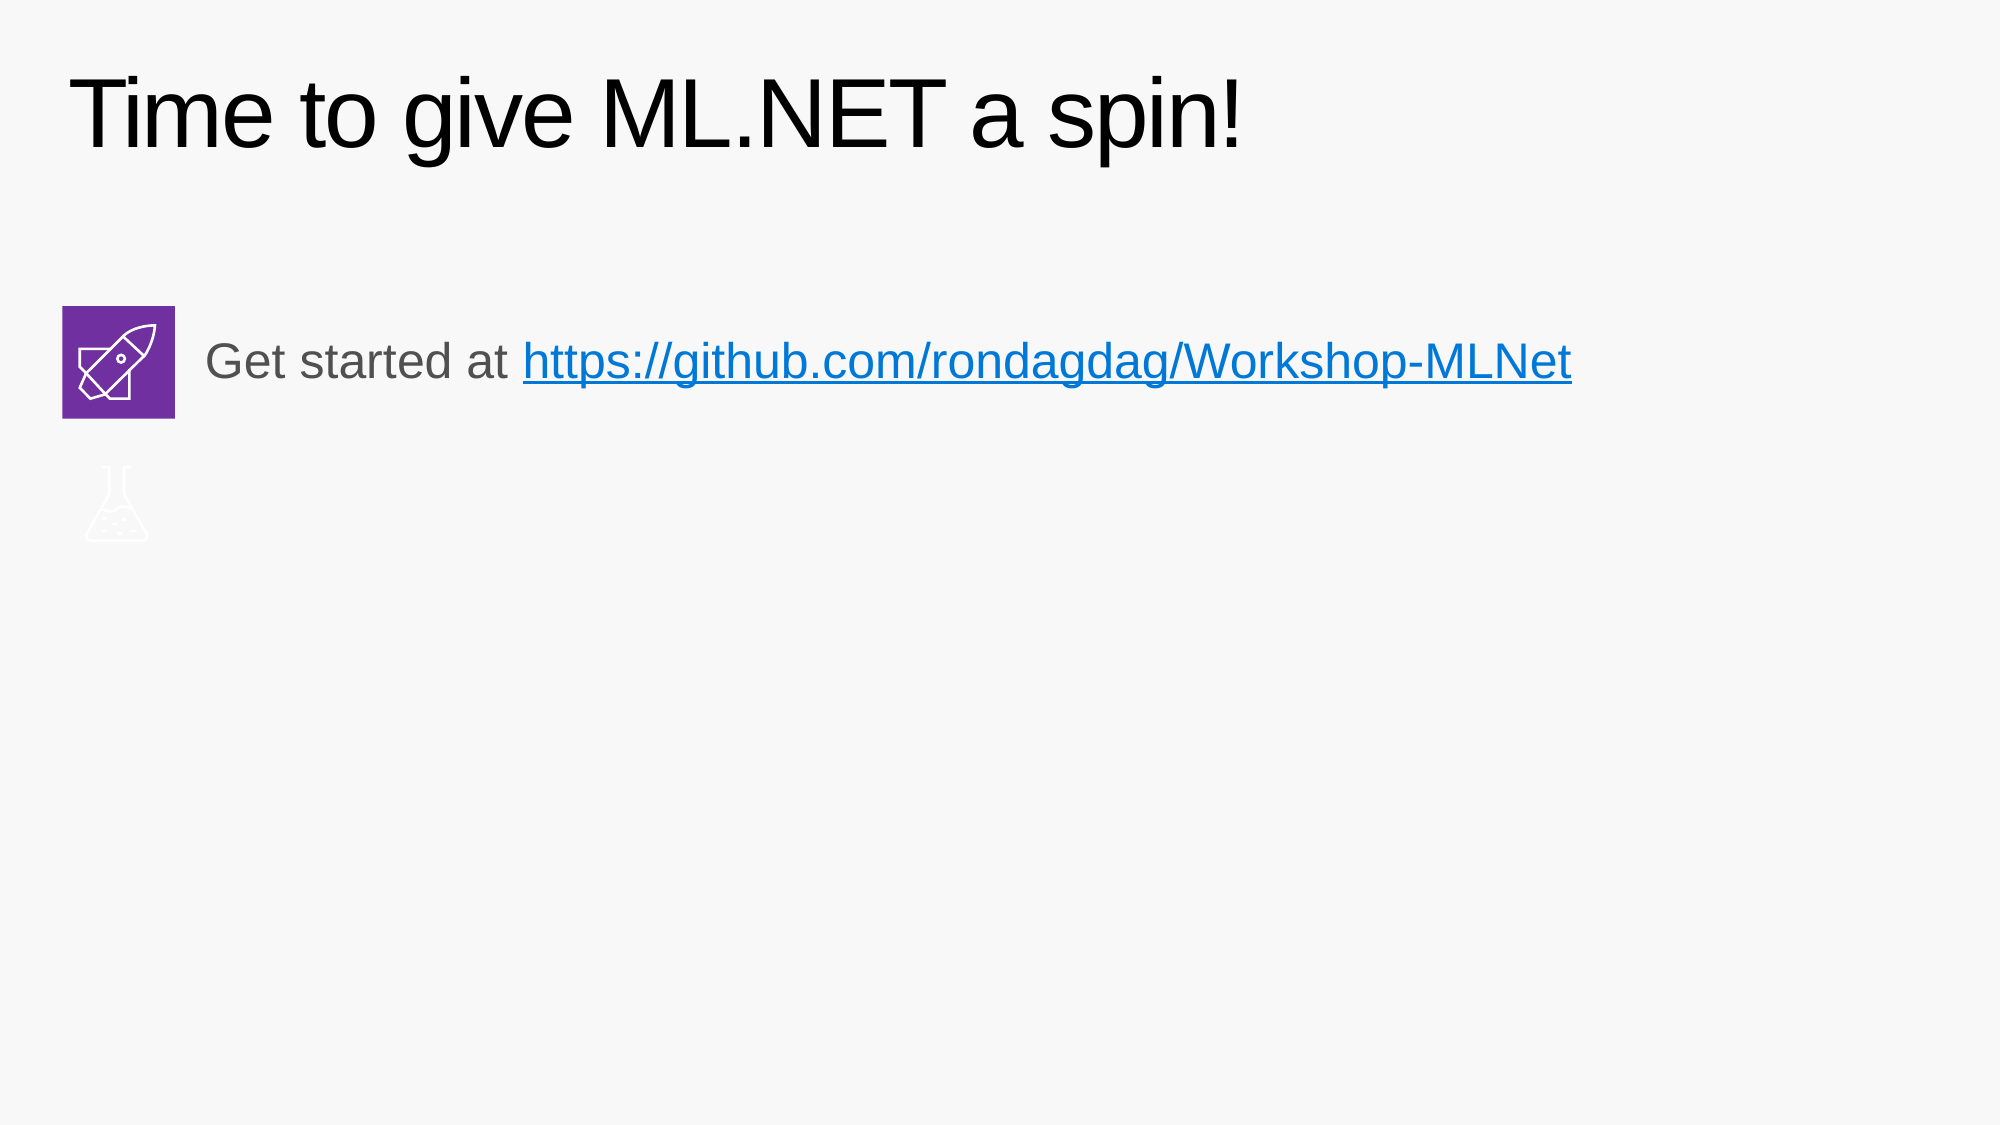

# Time to give ML.NET a spin!

Get started at https://github.com/rondagdag/Workshop-MLNet